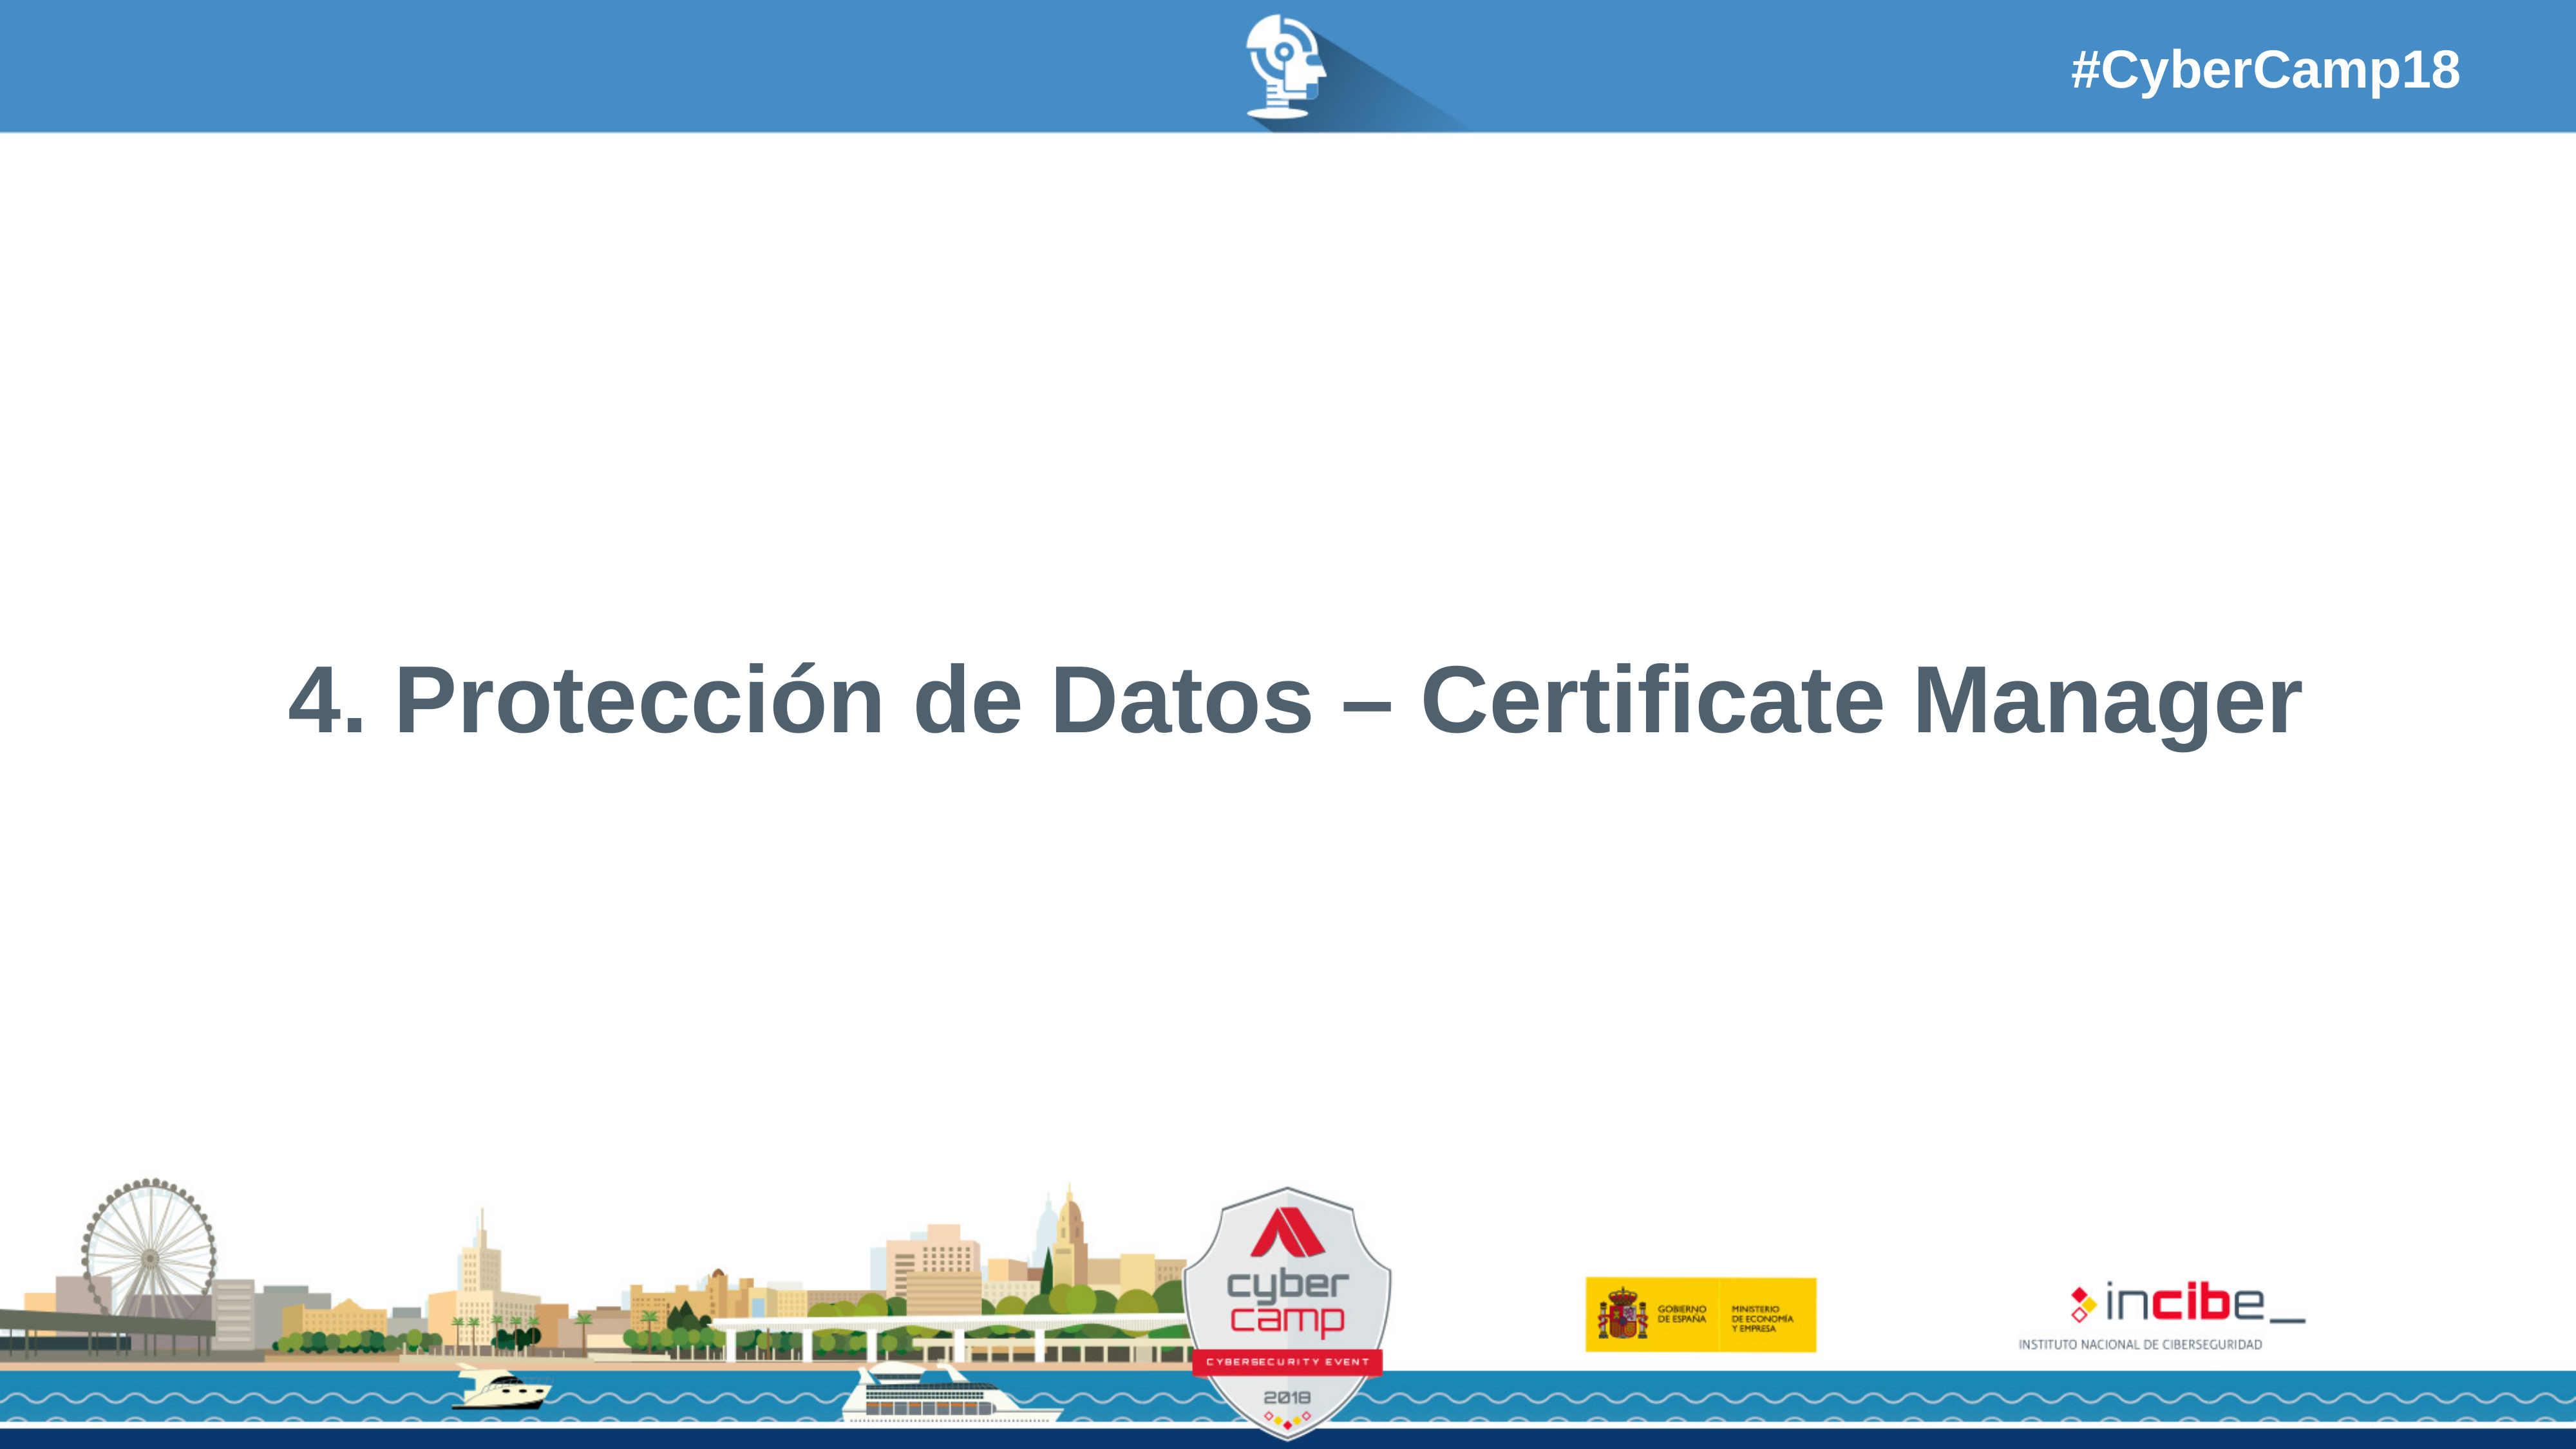

# 4. Protección de Datos – Certificate Manager